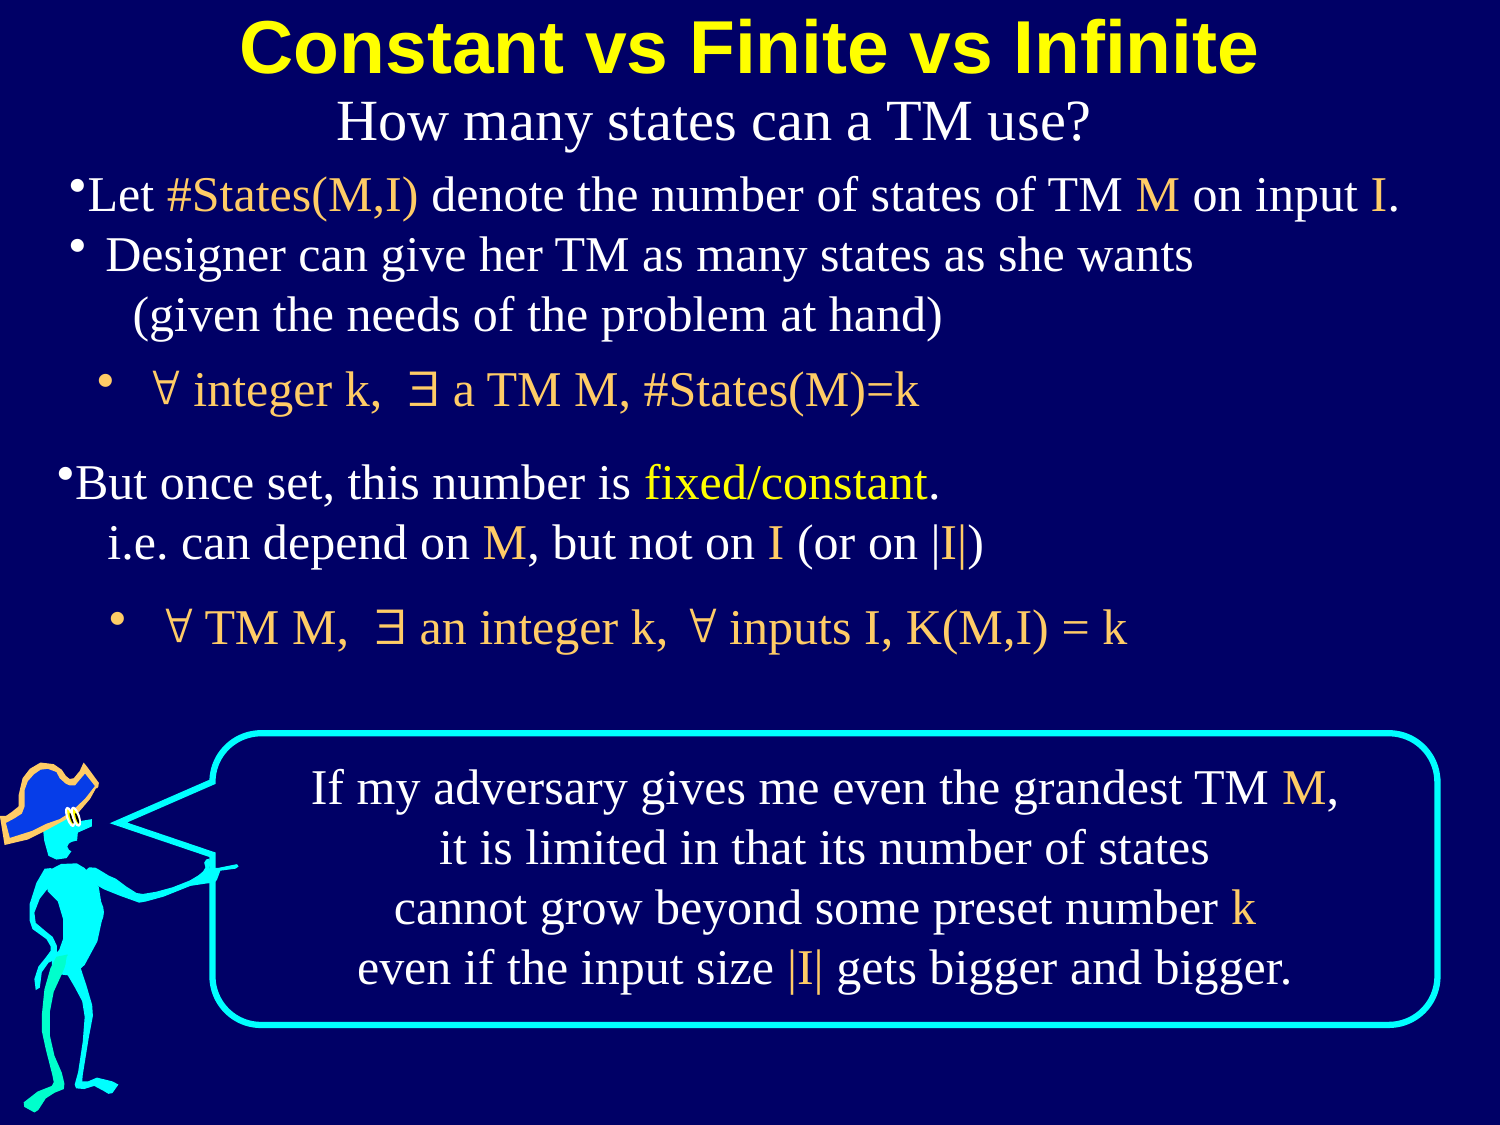

Constant vs Finite vs Infinite
How many states can a TM use?
Let #States(M,I) denote the number of states of TM M on input I.
Designer can give her TM as many states as she wants
     (given the needs of the problem at hand)
 ∀ integer k,  ∃ a TM M, #States(M)=k
But once set, this number is fixed/constant.
    i.e. can depend on M, but not on I (or on |I|)
 ∀ TM M,  ∃ an integer k, ∀ inputs I, K(M,I) = k
If my adversary gives me even the grandest TM M,
it is limited in that its number of states
cannot grow beyond some preset number k
even if the input size |I| gets bigger and bigger.